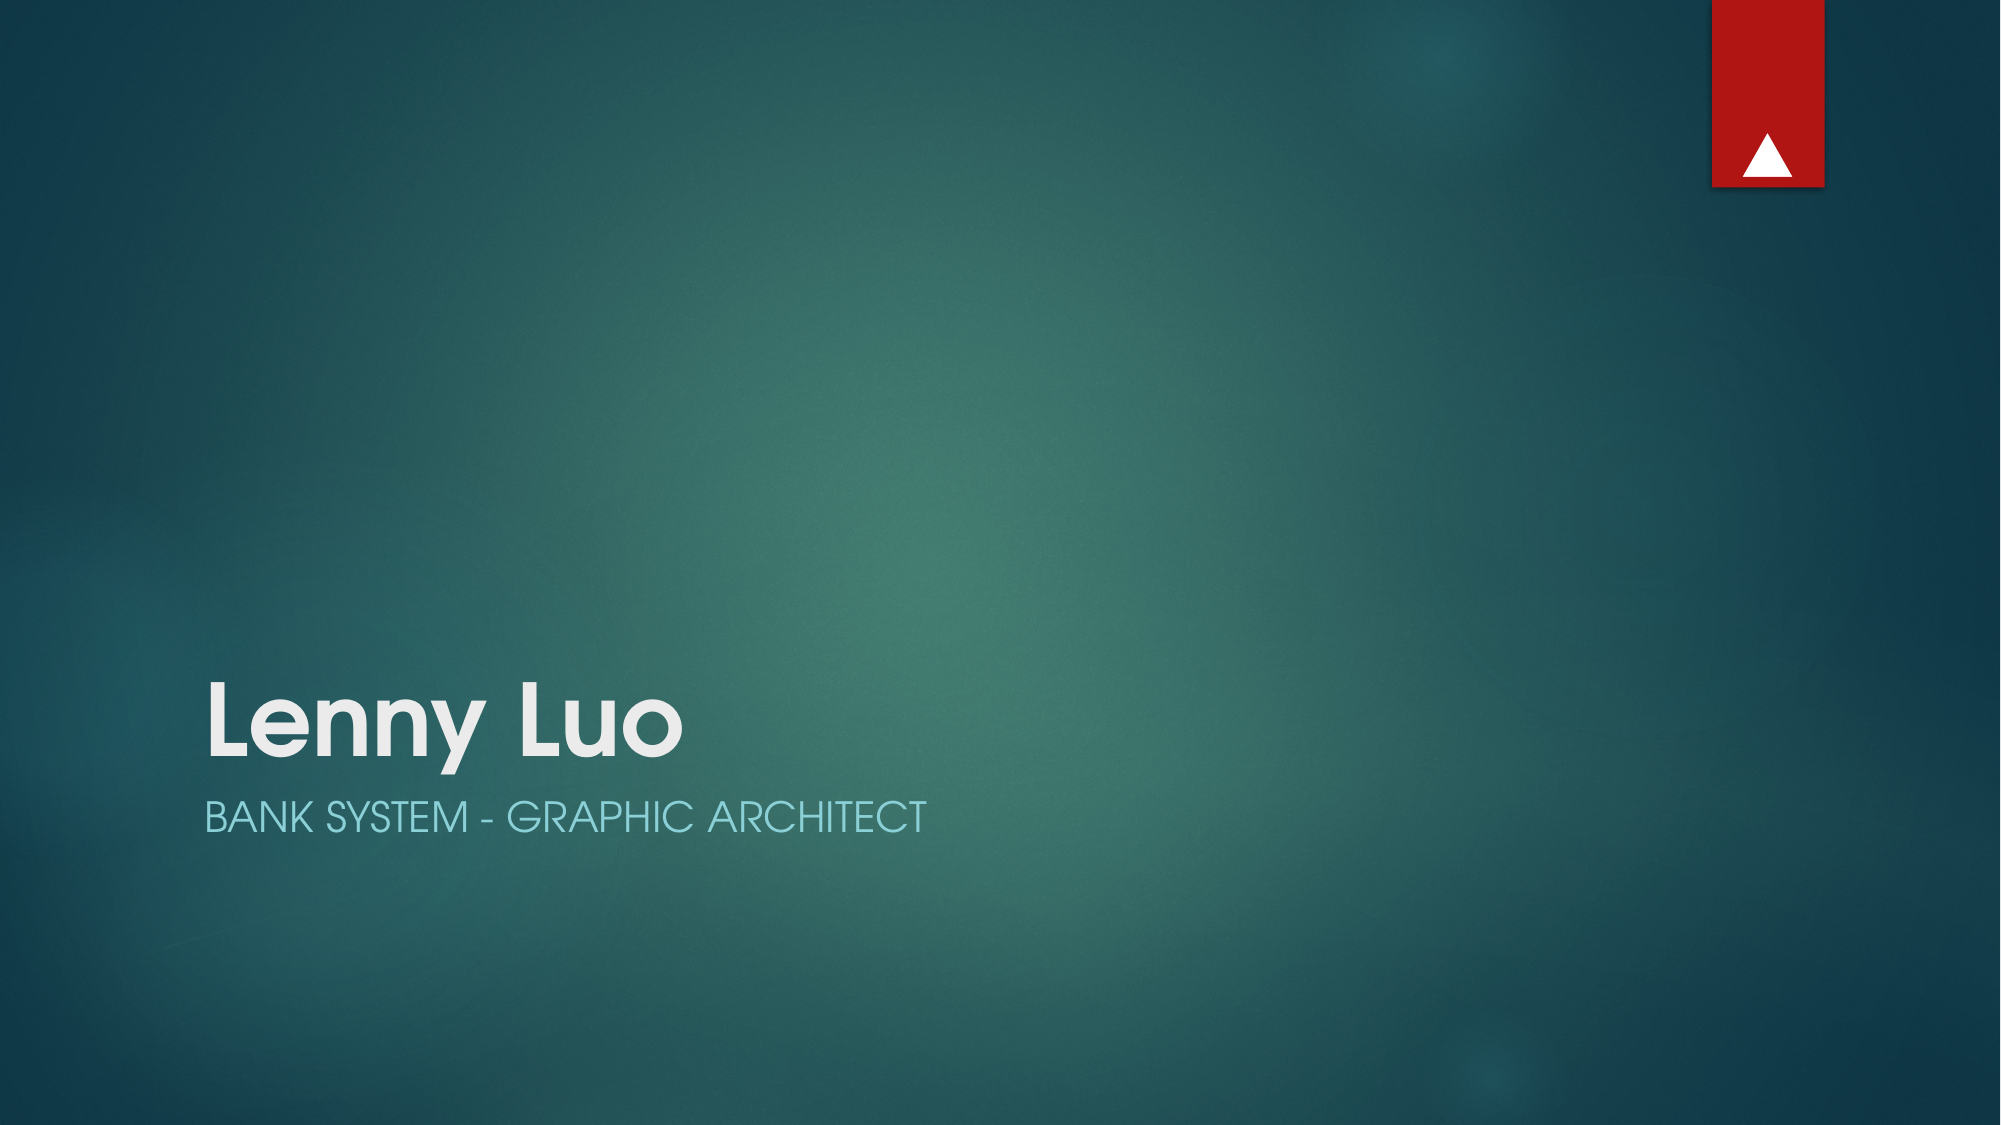

# Lenny Luo
BANK SYSTEM - Graphic architect